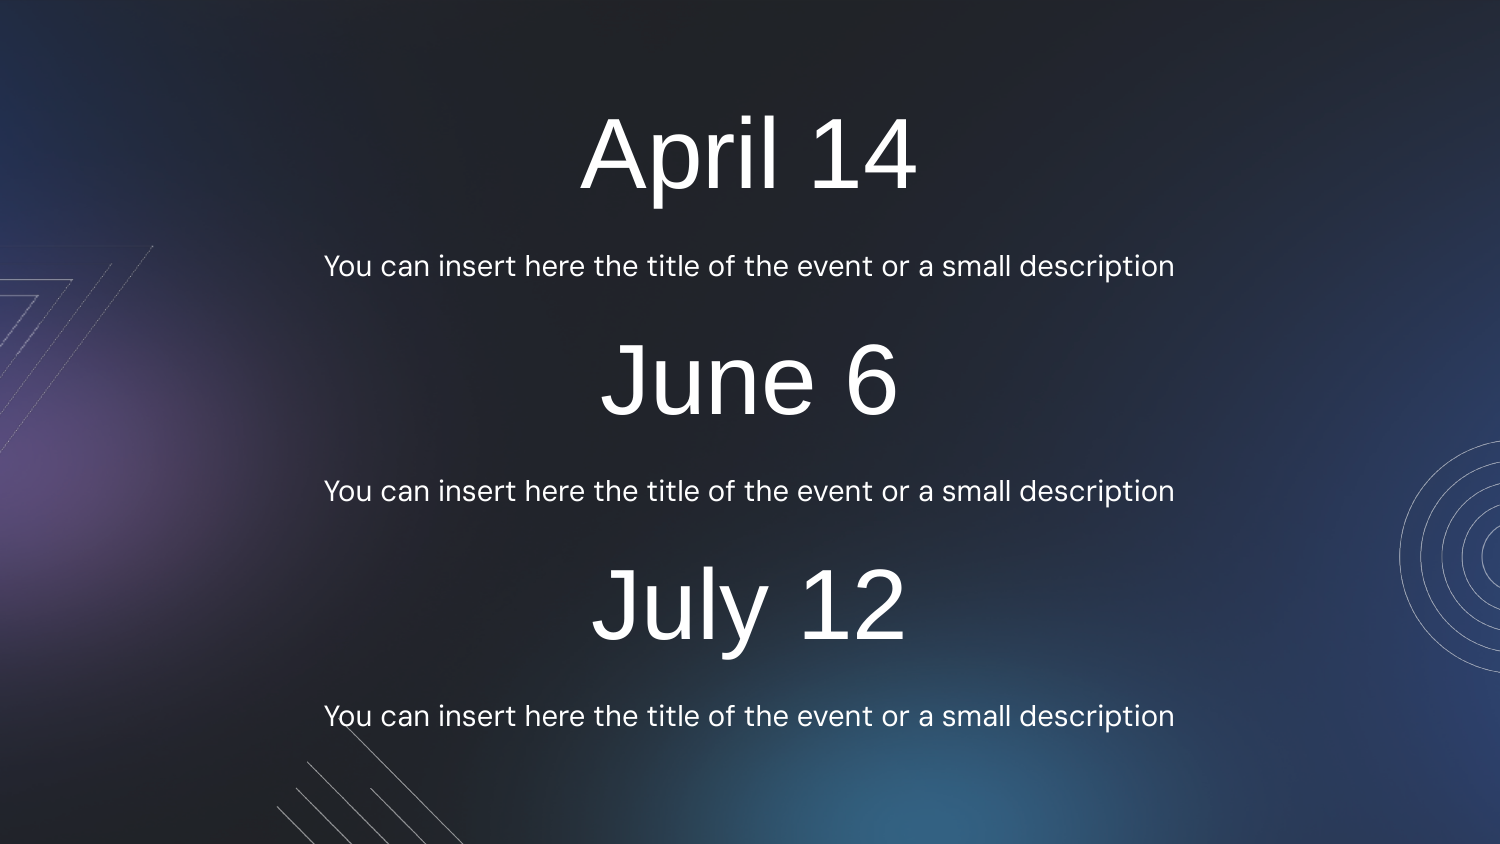

# April 14
You can insert here the title of the event or a small description
June 6
You can insert here the title of the event or a small description
July 12
You can insert here the title of the event or a small description